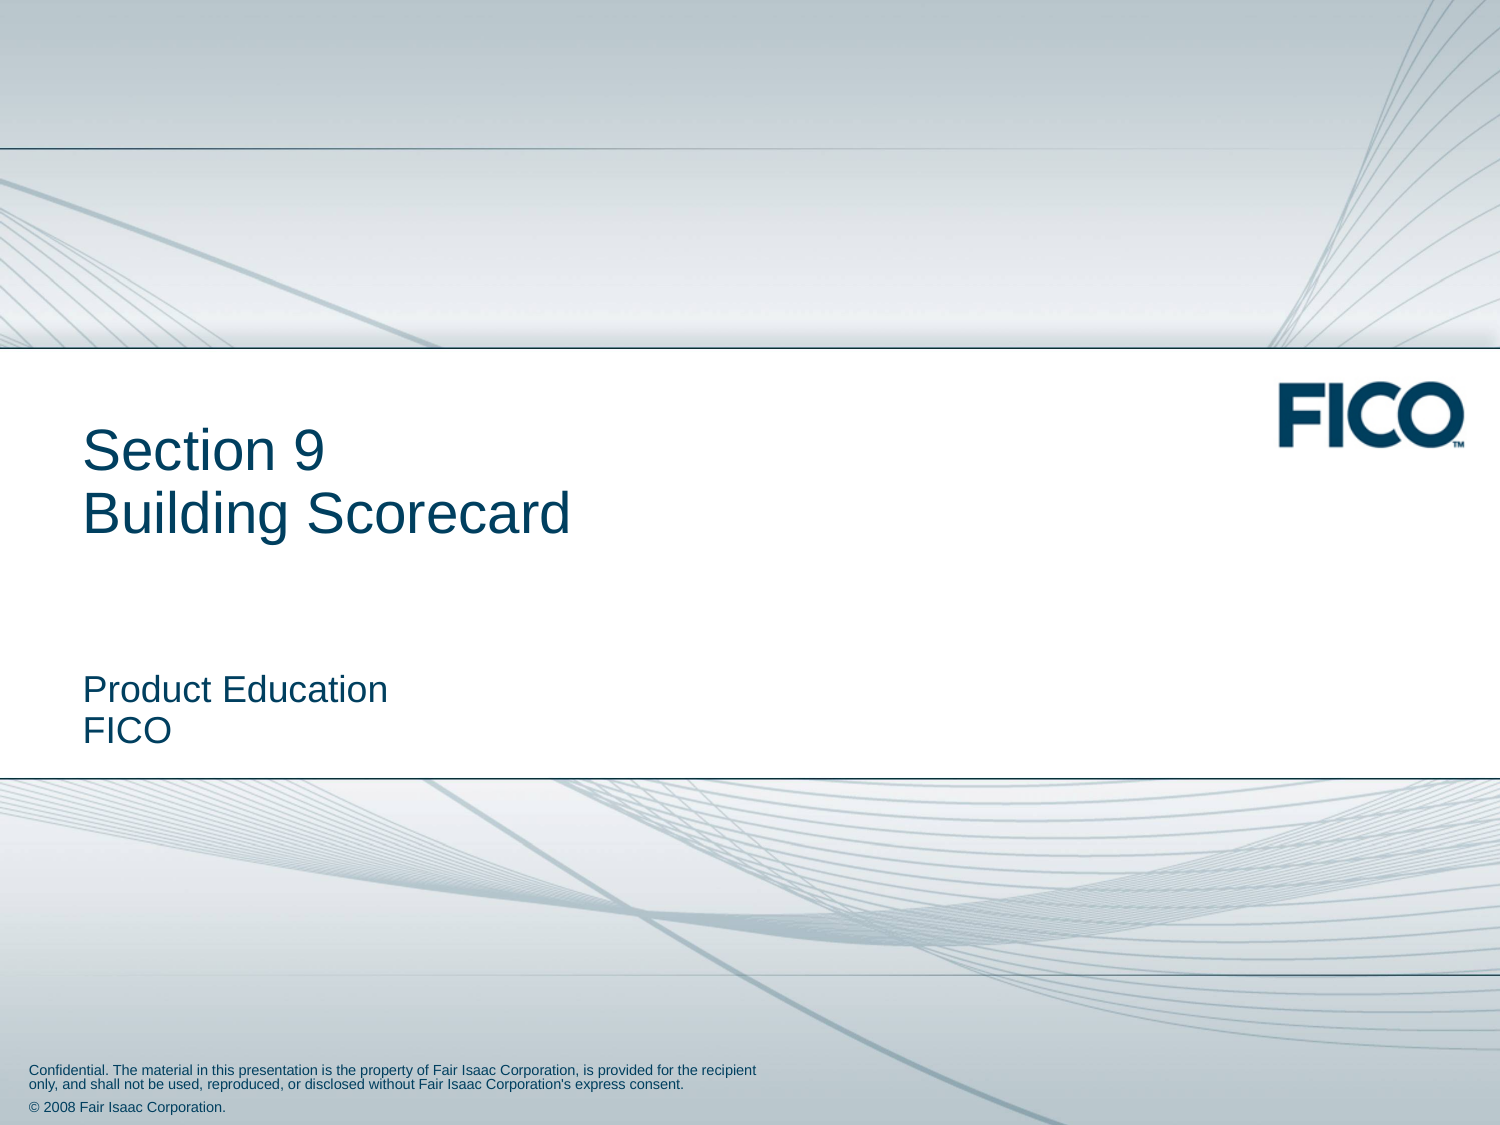

# Section 9 Building Scorecard

Product Education
FICO